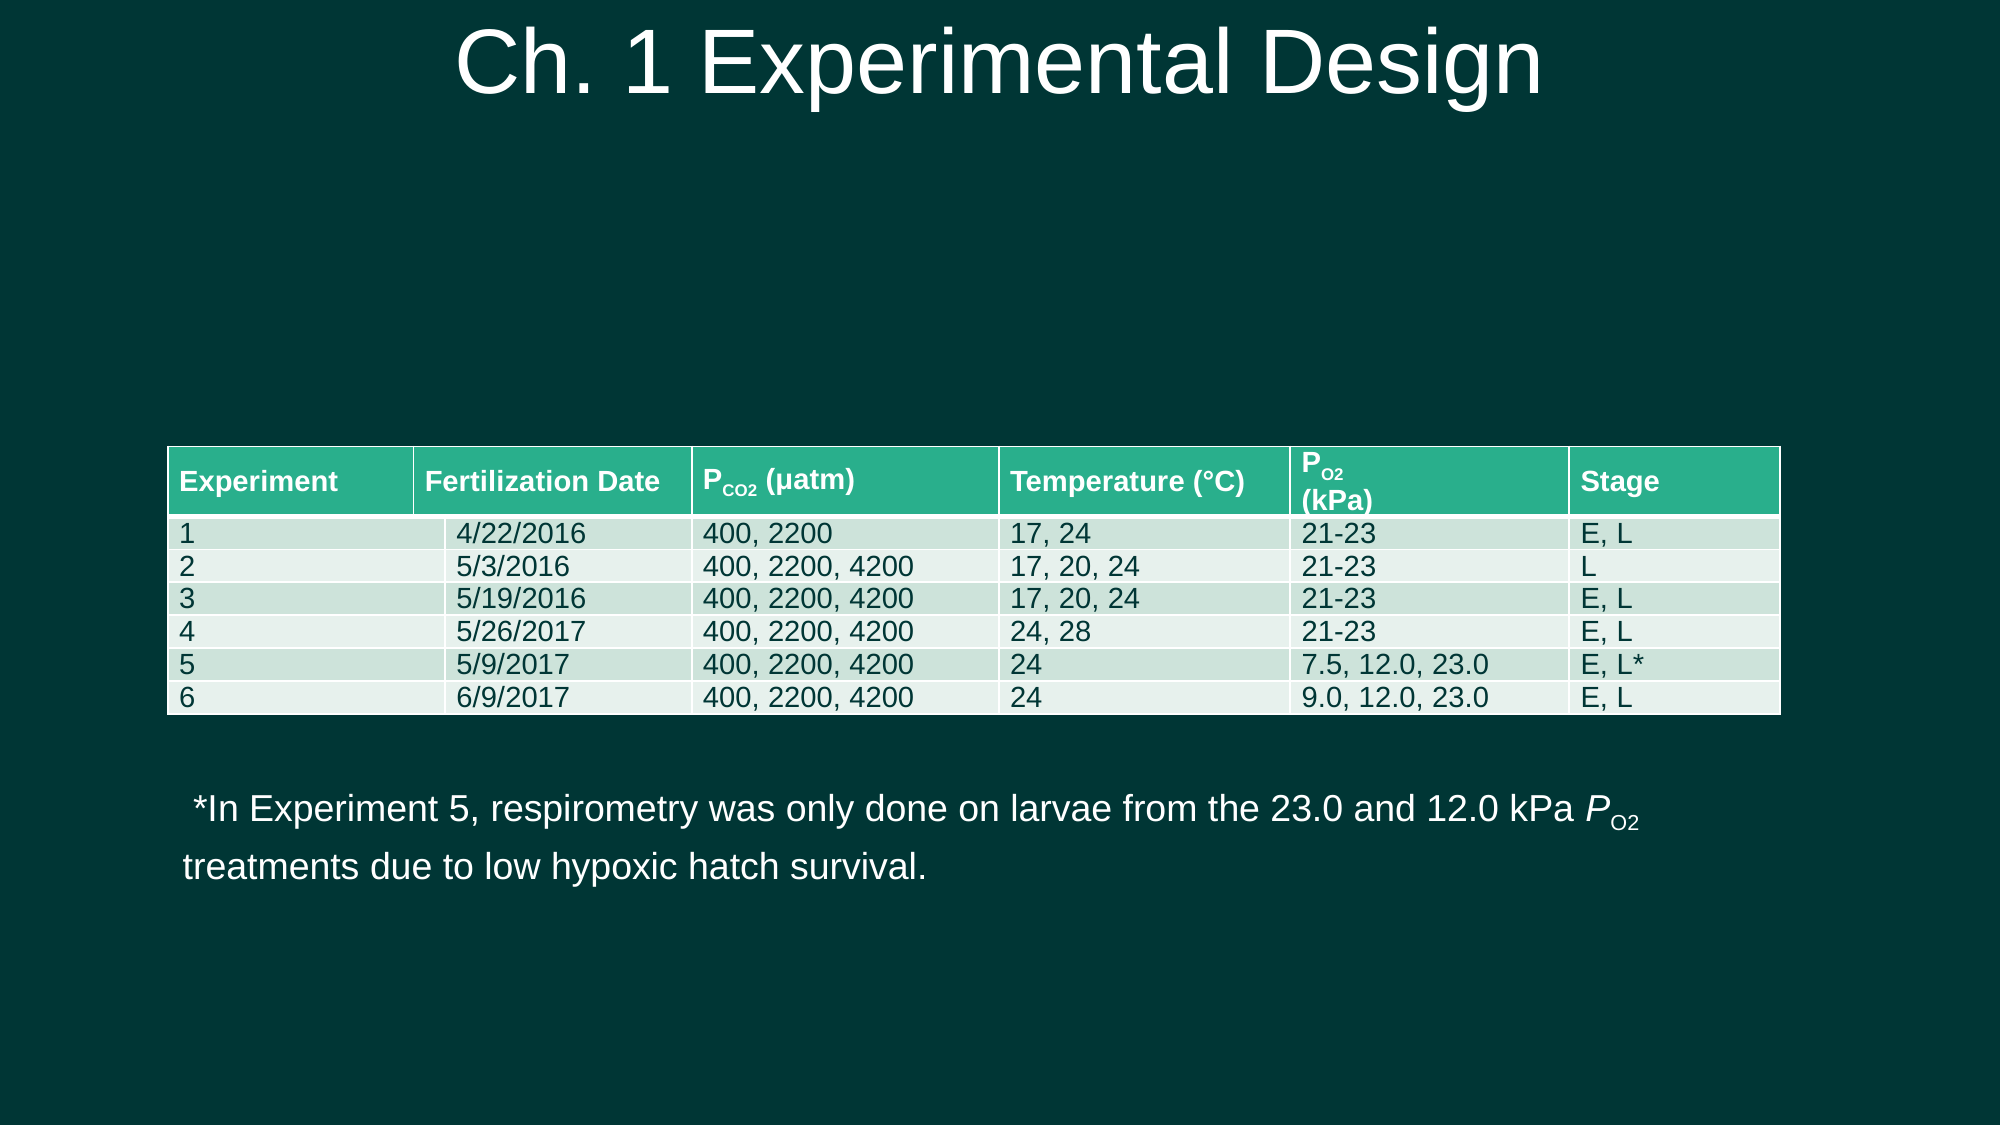

# Ch. 1 Experimental Design
| Experiment | Fertilization Date |  | PCO2 (μatm) | Temperature (°C) | PO2 (kPa) | Stage |
| --- | --- | --- | --- | --- | --- | --- |
| 1 |  | 4/22/2016 | 400, 2200 | 17, 24 | 21-23 | E, L |
| 2 |  | 5/3/2016 | 400, 2200, 4200 | 17, 20, 24 | 21-23 | L |
| 3 |  | 5/19/2016 | 400, 2200, 4200 | 17, 20, 24 | 21-23 | E, L |
| 4 |  | 5/26/2017 | 400, 2200, 4200 | 24, 28 | 21-23 | E, L |
| 5 |  | 5/9/2017 | 400, 2200, 4200 | 24 | 7.5, 12.0, 23.0 | E, L\* |
| 6 |  | 6/9/2017 | 400, 2200, 4200 | 24 | 9.0, 12.0, 23.0 | E, L |
 *In Experiment 5, respirometry was only done on larvae from the 23.0 and 12.0 kPa PO2 treatments due to low hypoxic hatch survival.